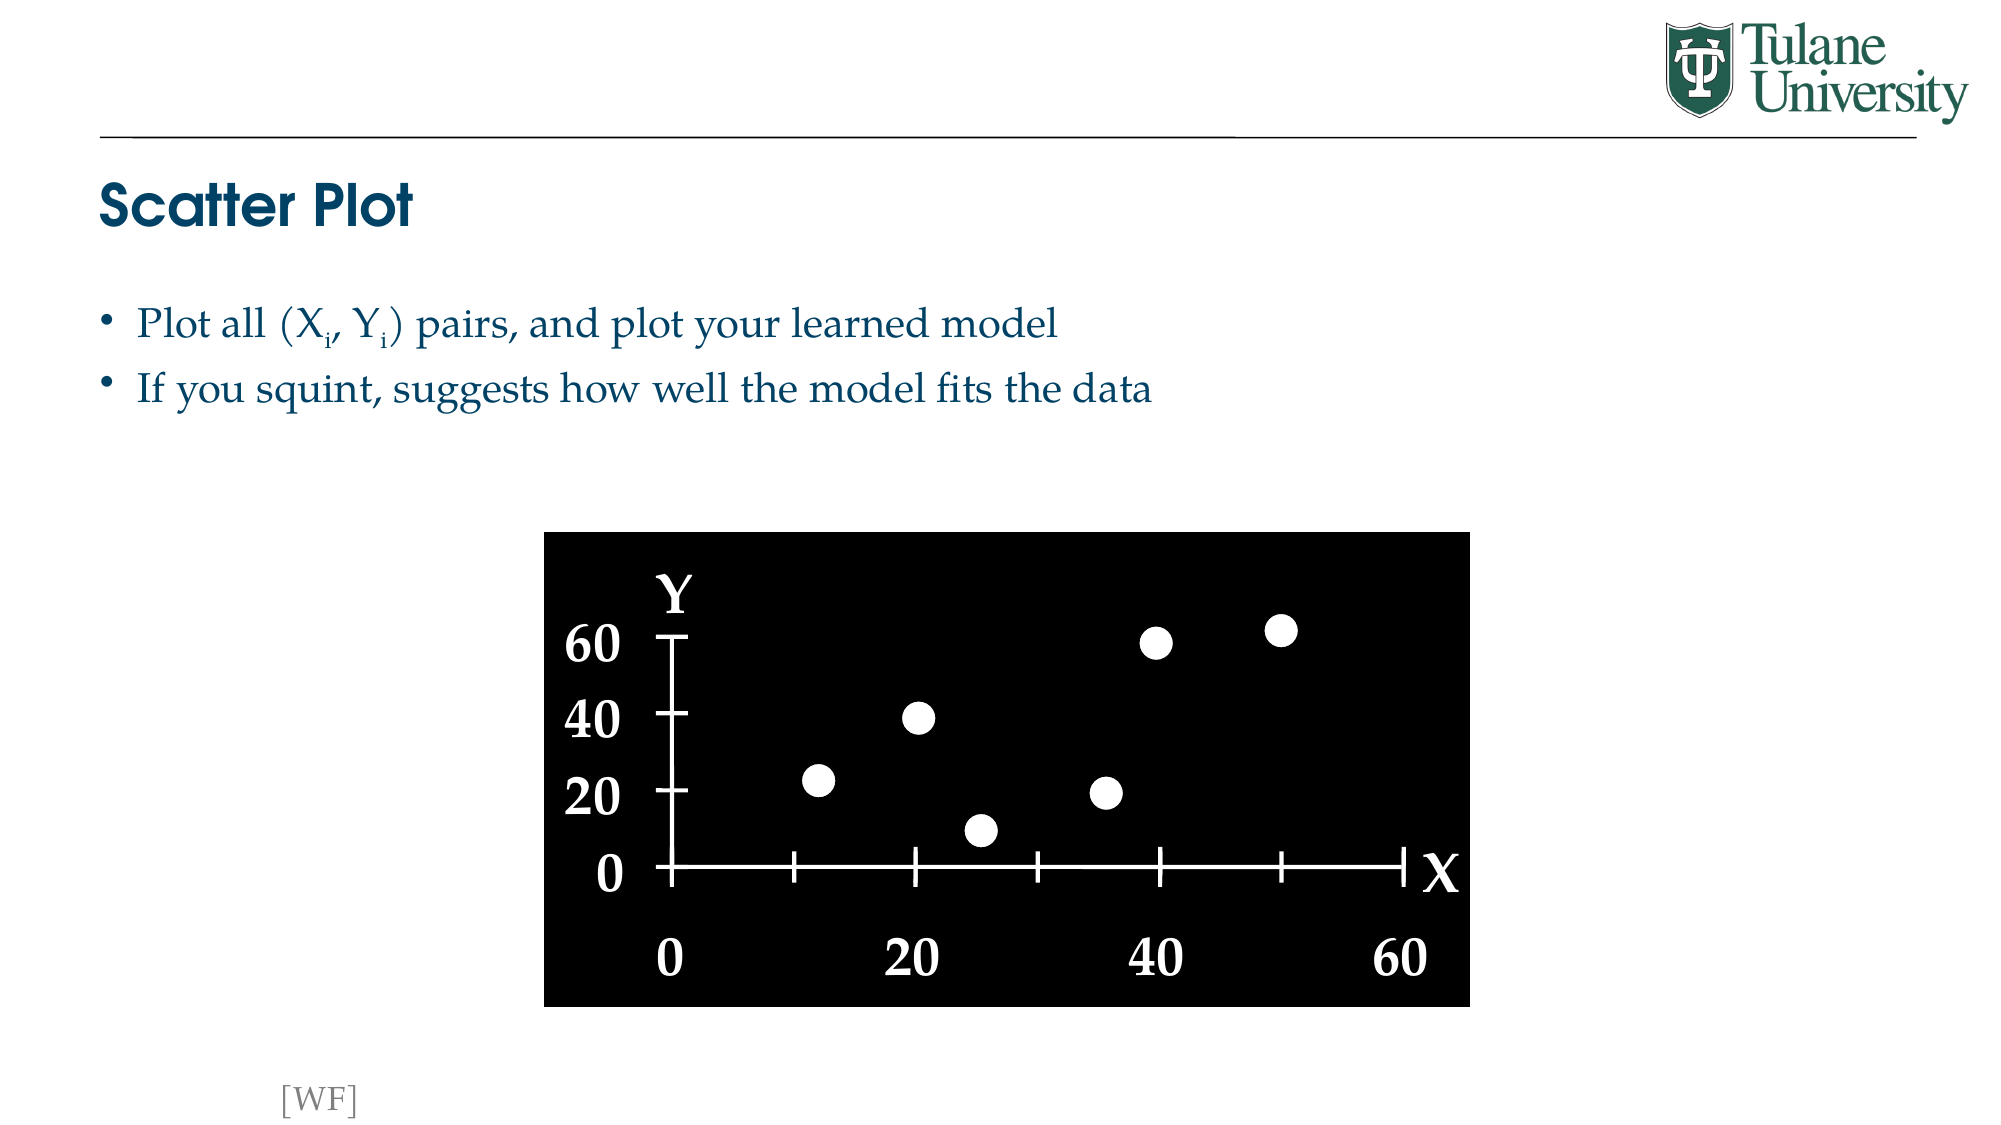

# Scatter Plot
Plot all (Xi, Yi) pairs, and plot your learned model
If you squint, suggests how well the model fits the data

Y
60

40

20

0
X

0
20
40
60
[WF]